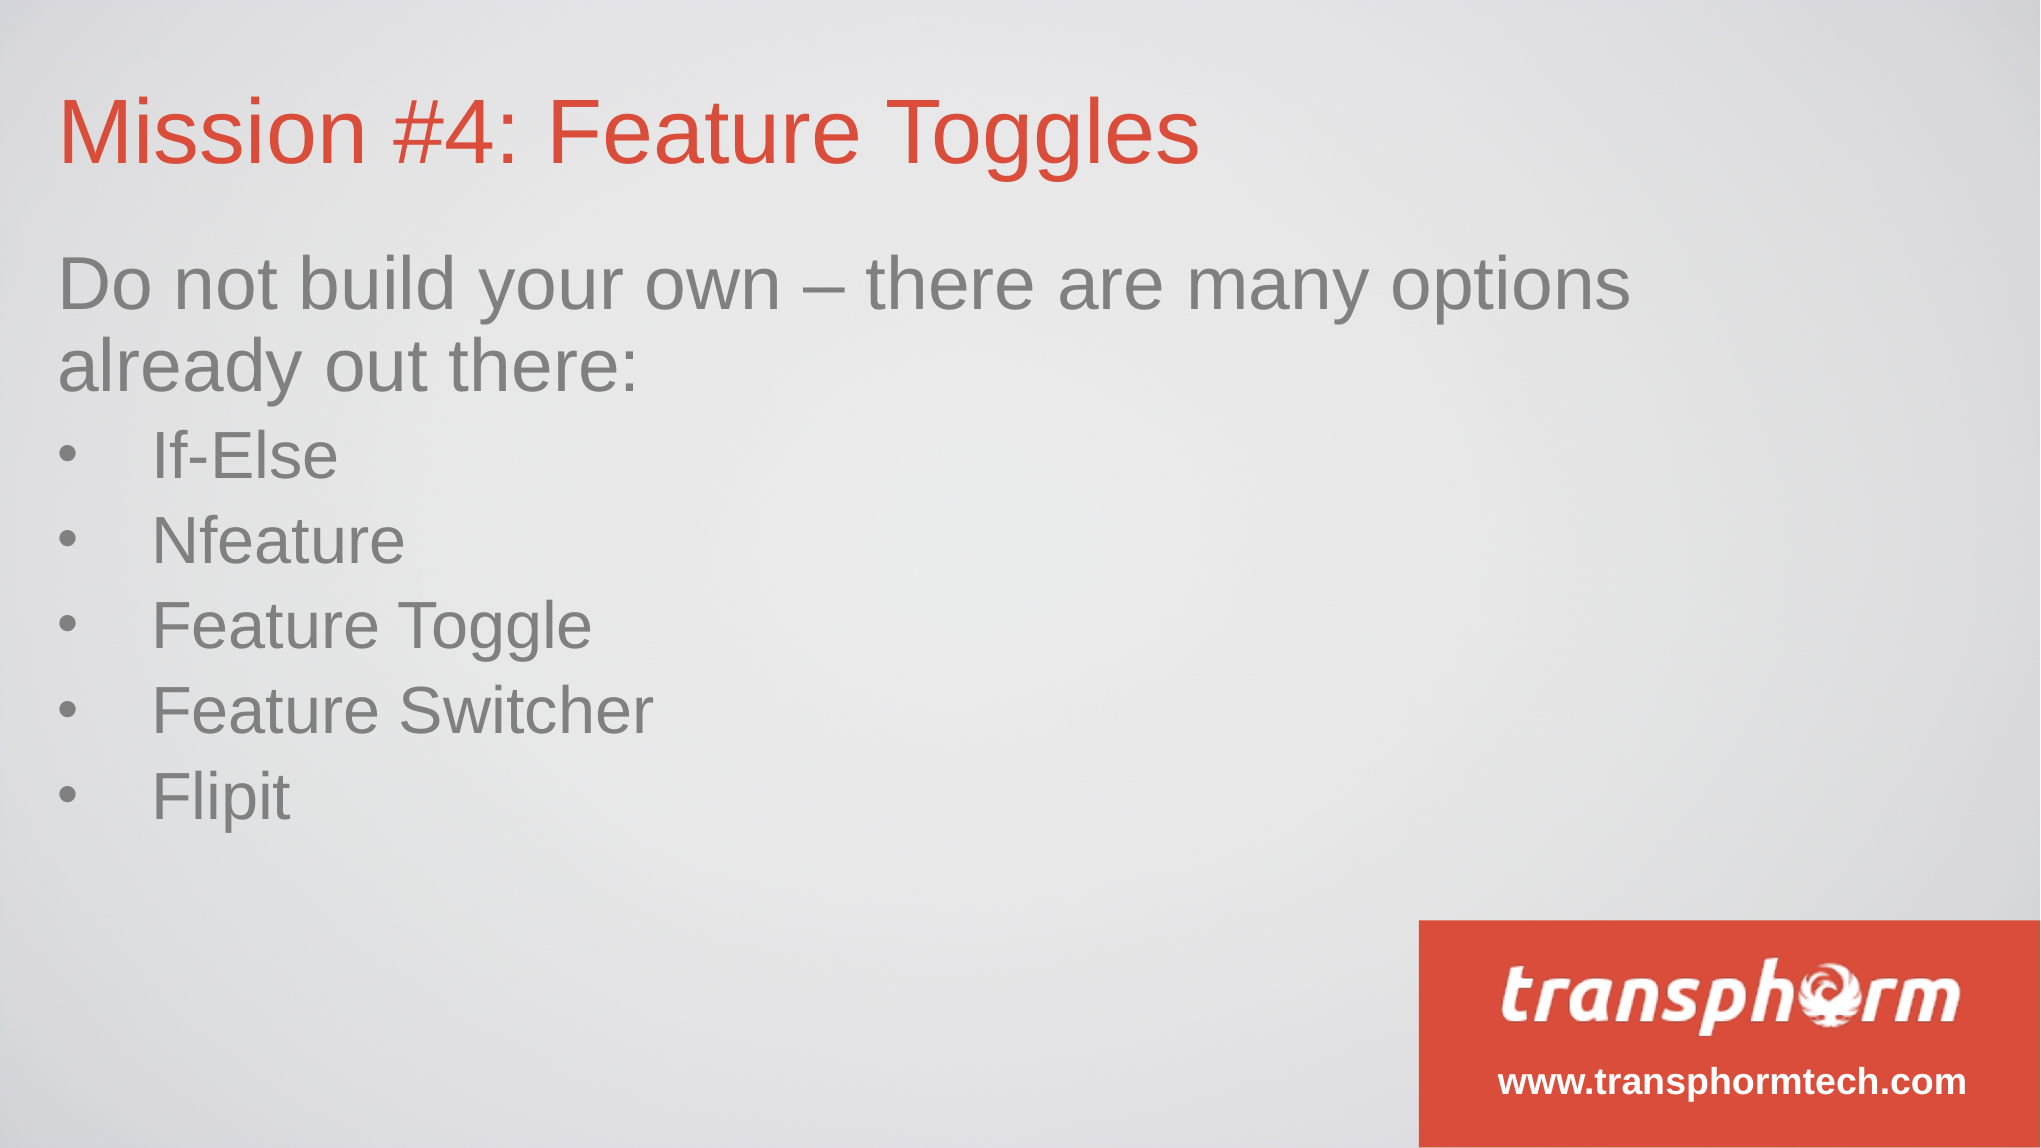

Mission #4: Feature Toggles
Do not build your own – there are many options already out there:
If-Else
Nfeature
Feature Toggle
Feature Switcher
Flipit